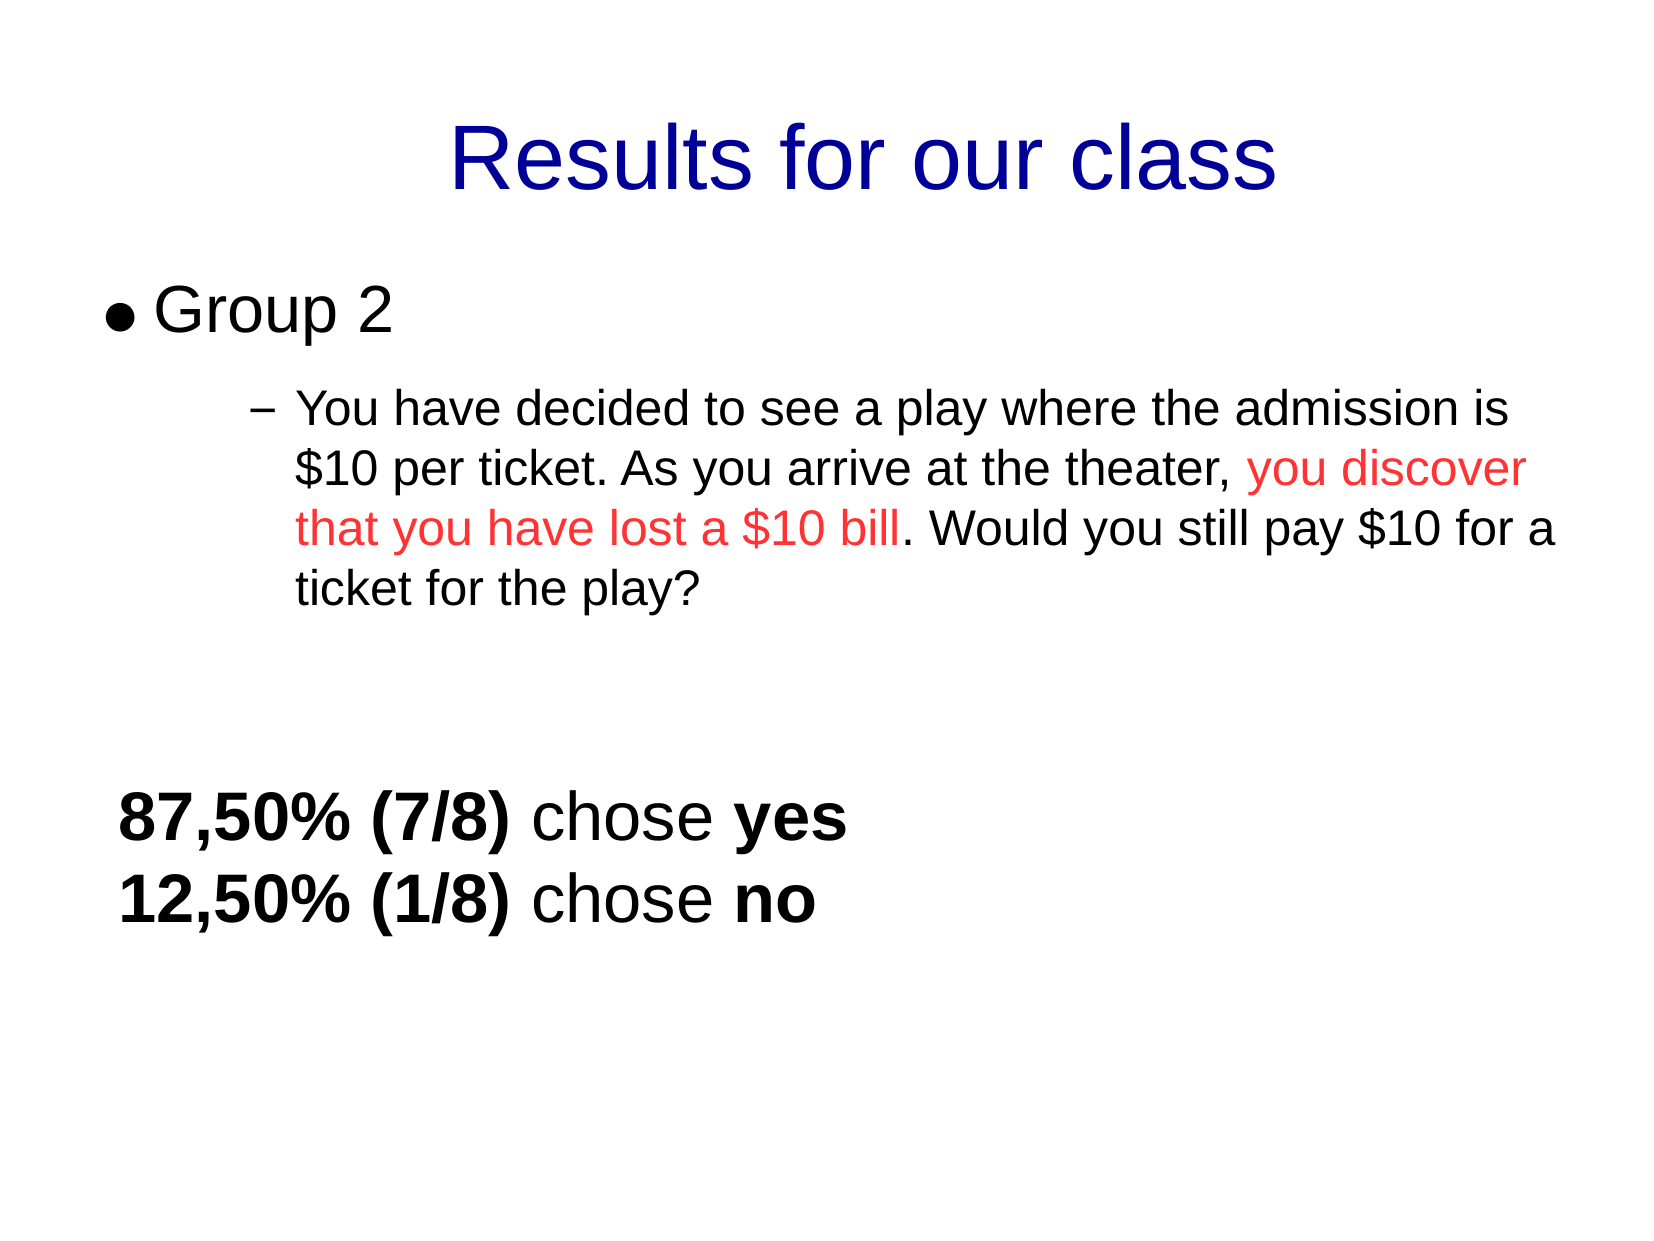

Results for our class
Group 2
You have decided to see a play where the admission is $10 per ticket. As you arrive at the theater, you discover that you have lost a $10 bill. Would you still pay $10 for a ticket for the play?
87,50% (7/8) chose yes
12,50% (1/8) chose no